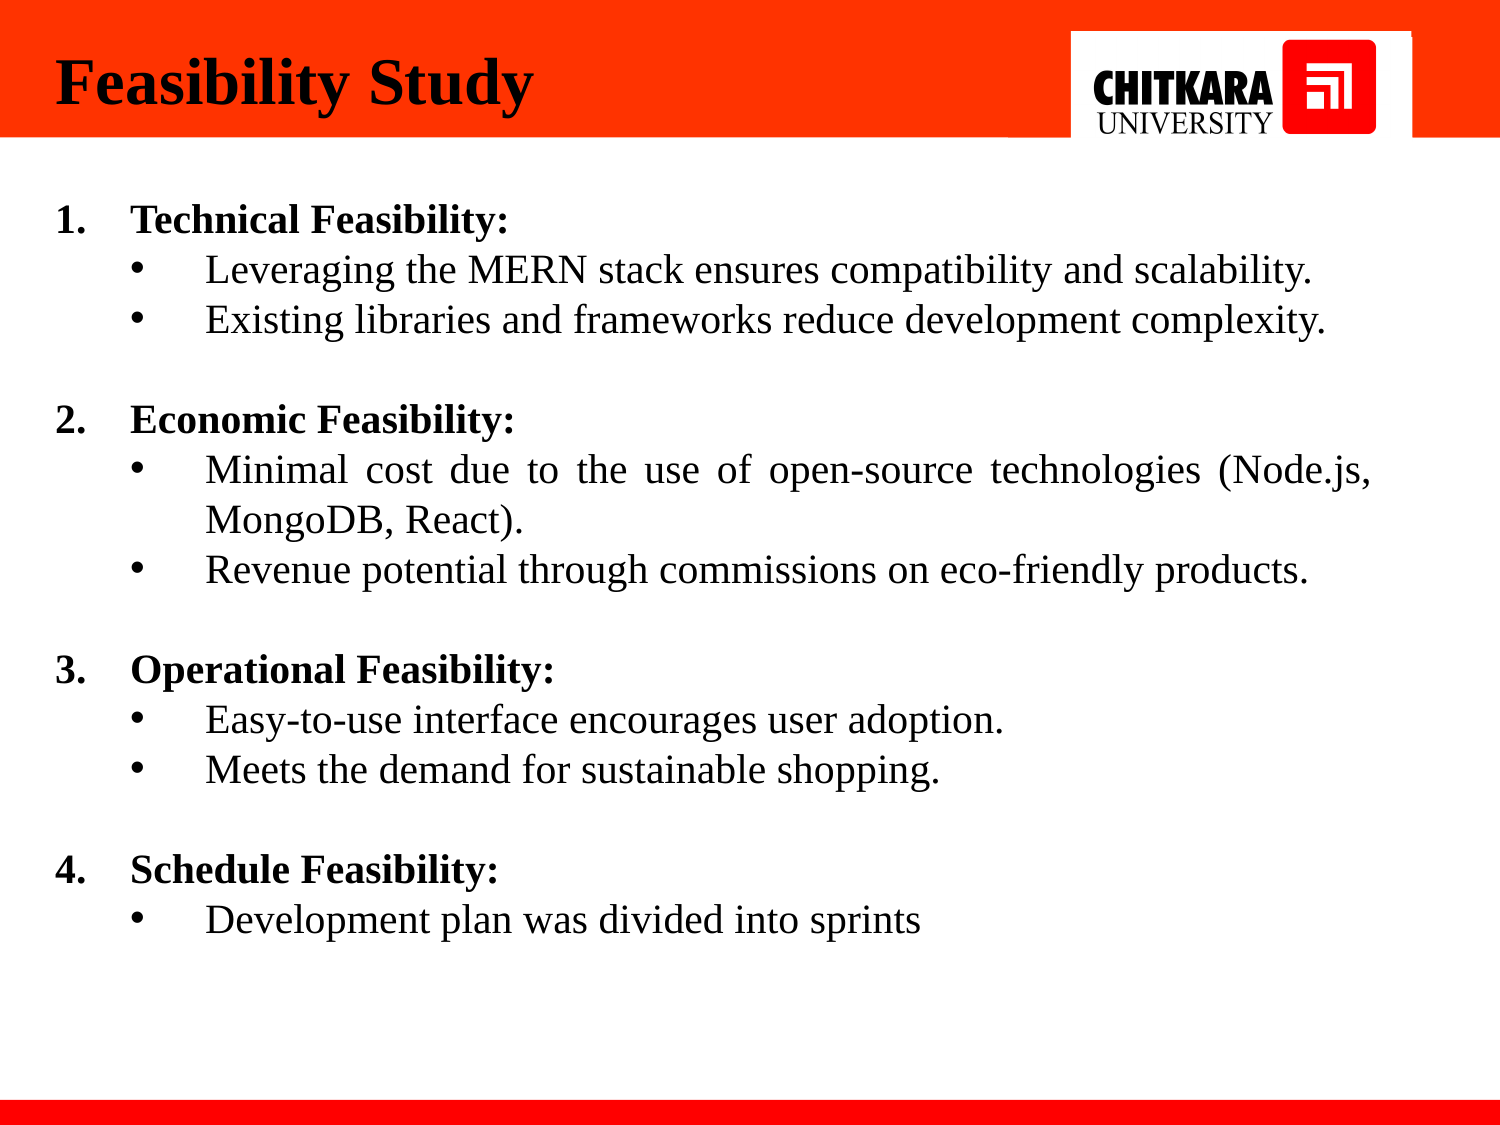

Feasibility Study
Technical Feasibility:
Leveraging the MERN stack ensures compatibility and scalability.
Existing libraries and frameworks reduce development complexity.

Economic Feasibility:
Minimal cost due to the use of open-source technologies (Node.js, MongoDB, React).
Revenue potential through commissions on eco-friendly products.

Operational Feasibility:
Easy-to-use interface encourages user adoption.
Meets the demand for sustainable shopping.

Schedule Feasibility:
Development plan was divided into sprints